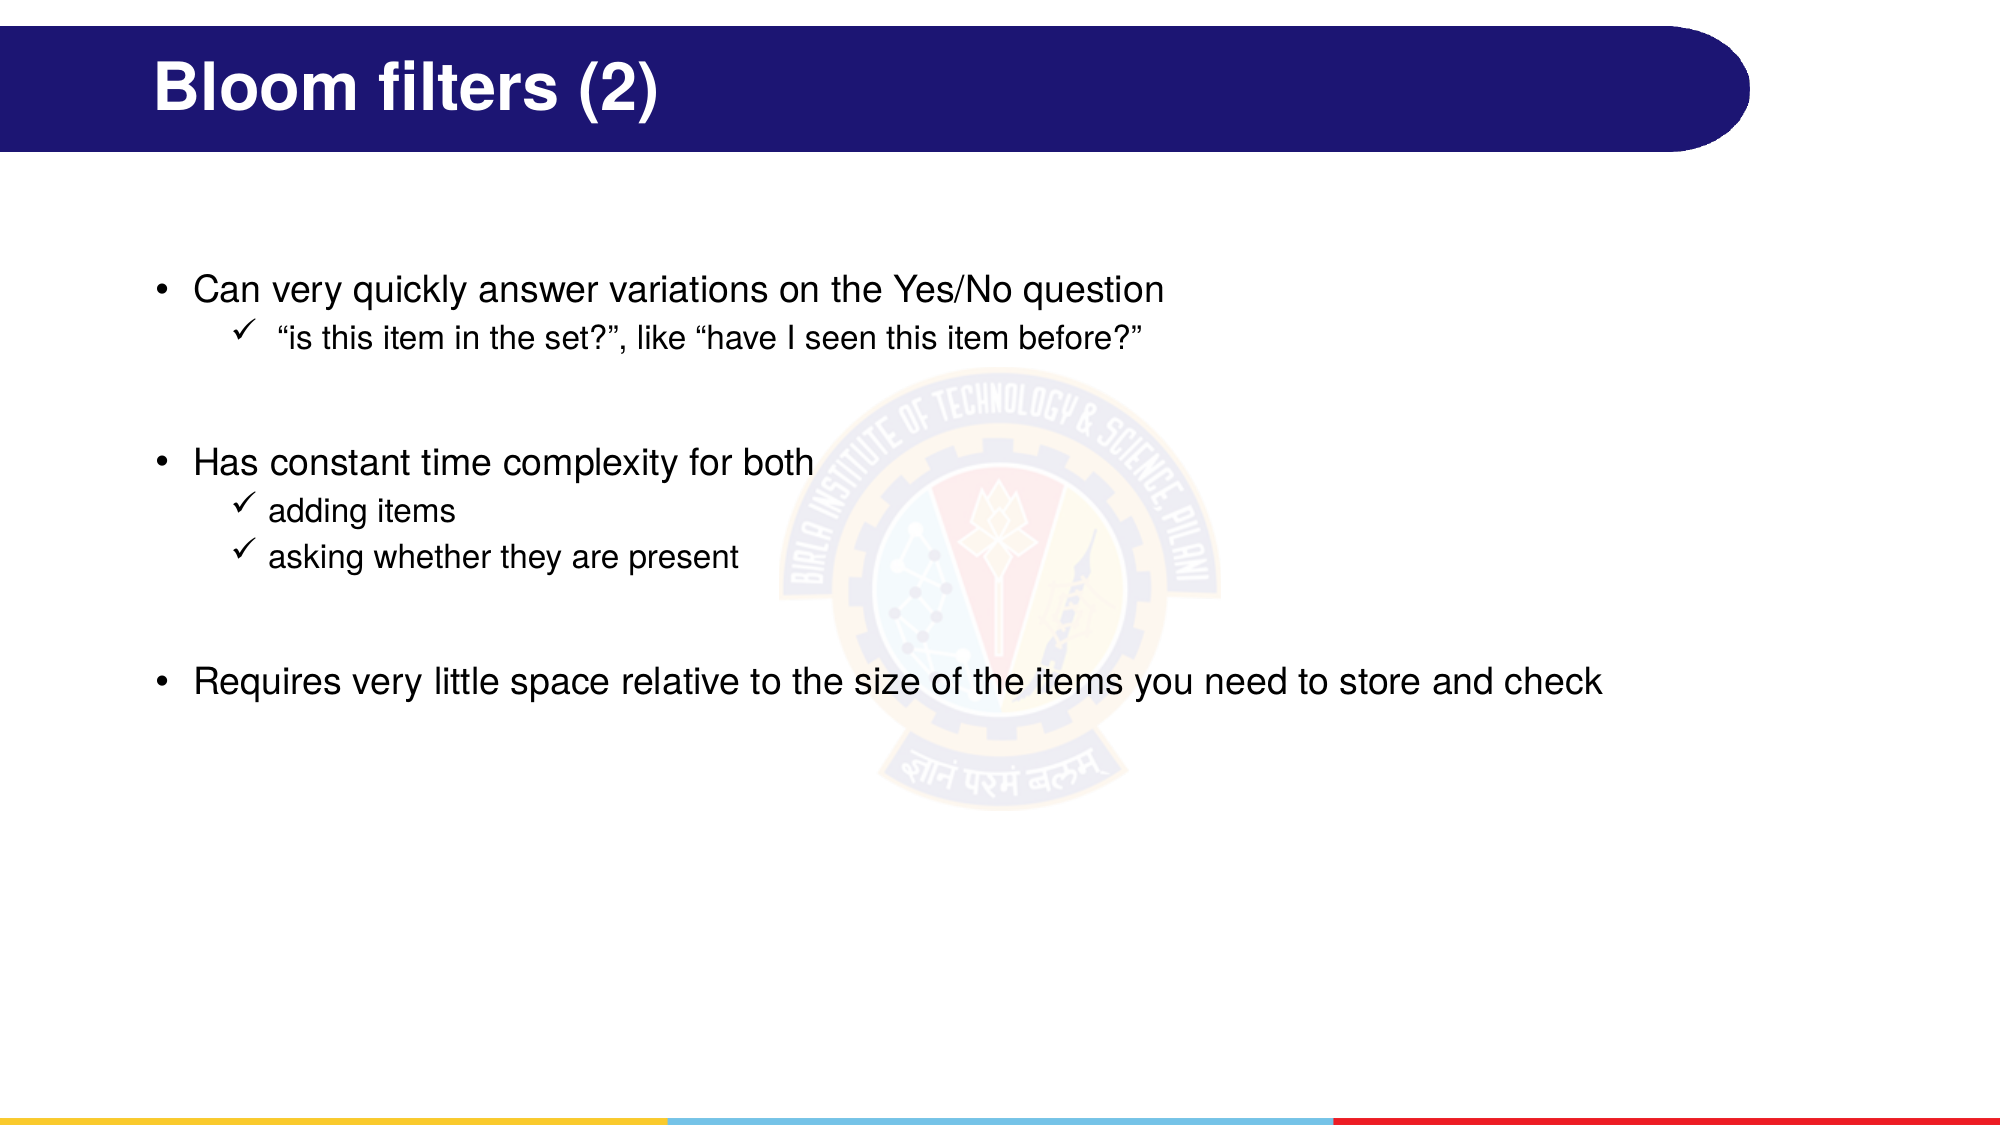

# Bloom filters (2)

Can very quickly answer variations on the Yes/No question
 “is this item in the set?”, like “have I seen this item before?”

Has constant time complexity for both
adding items
asking whether they are present

Requires very little space relative to the size of the items you need to store and check